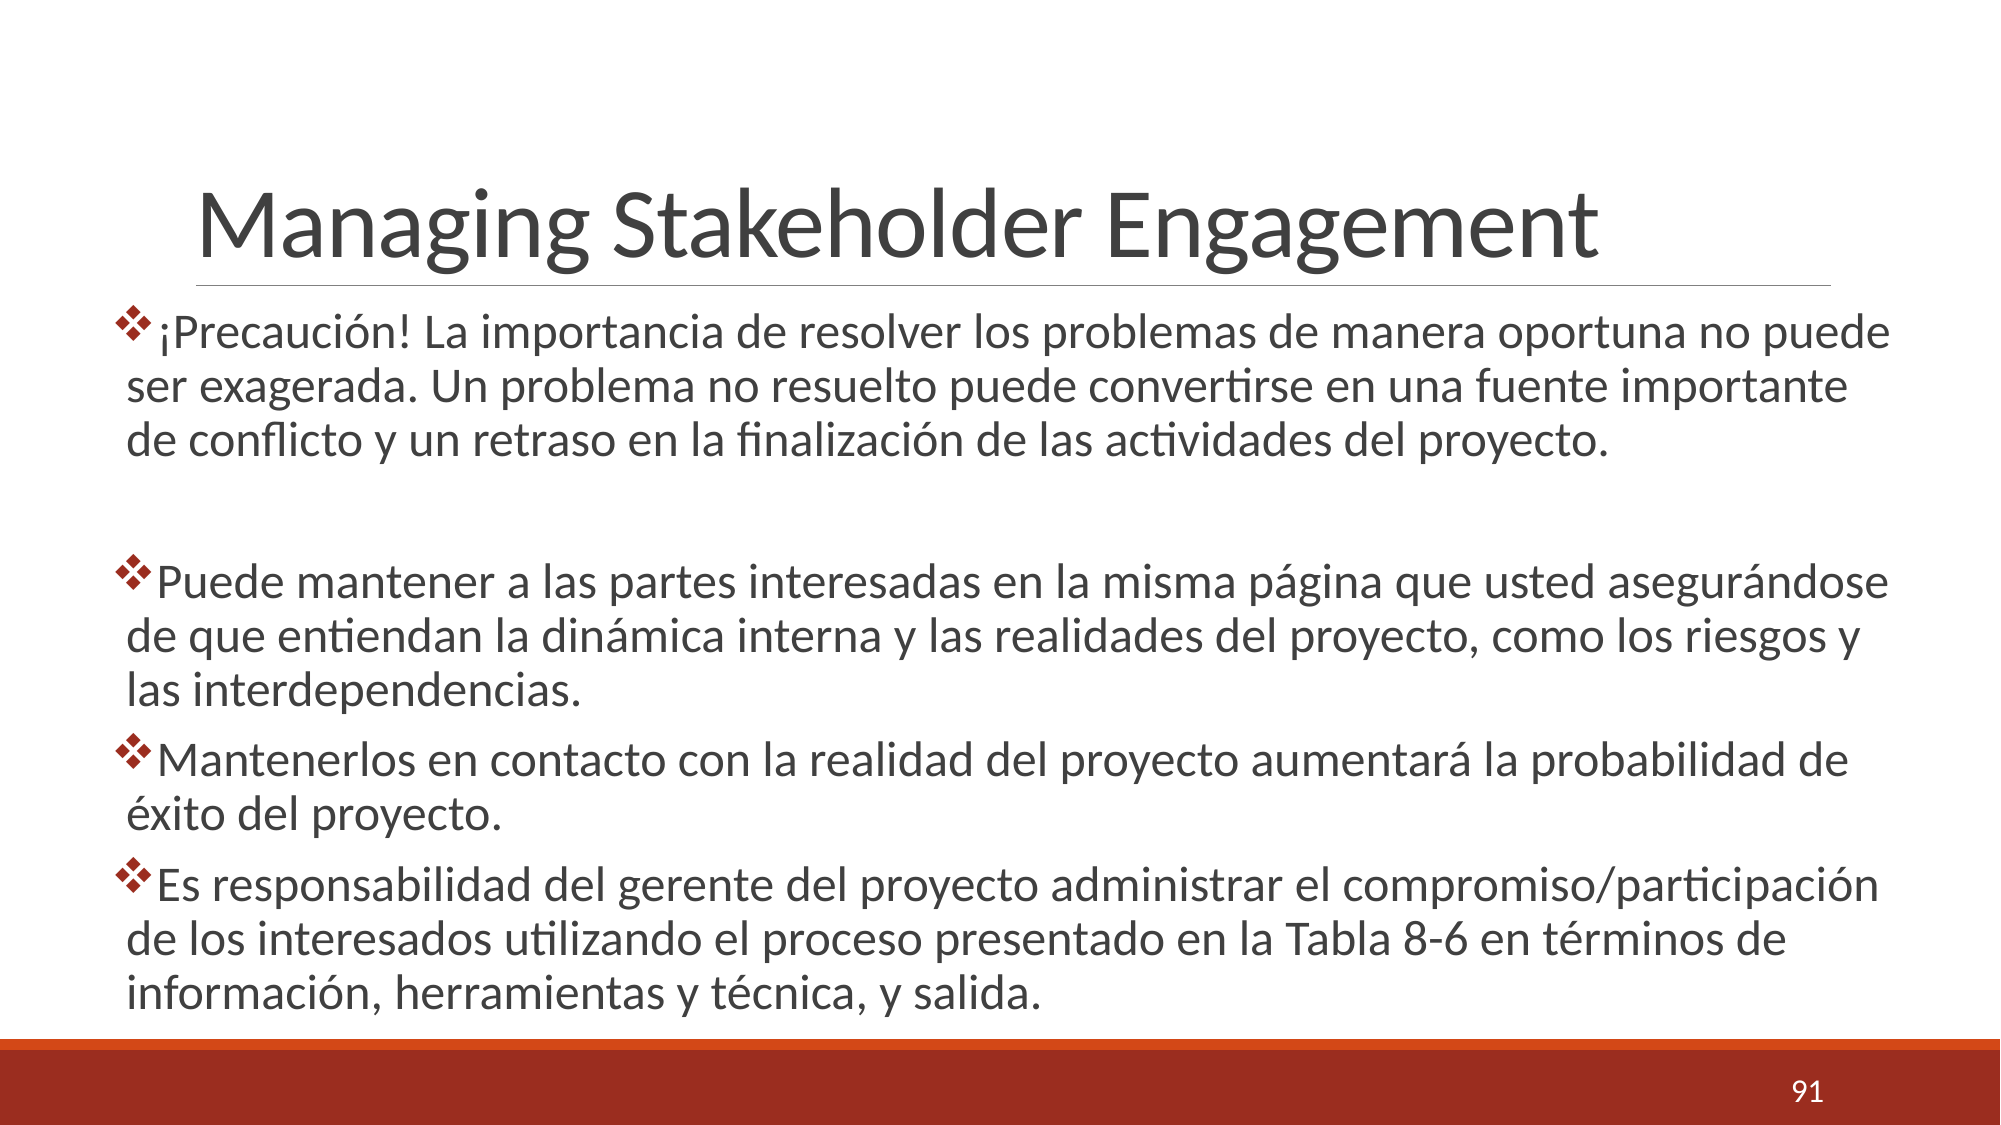

# Managing Stakeholder Engagement
¡Precaución! La importancia de resolver los problemas de manera oportuna no puede ser exagerada. Un problema no resuelto puede convertirse en una fuente importante de conflicto y un retraso en la finalización de las actividades del proyecto.

Puede mantener a las partes interesadas en la misma página que usted asegurándose de que entiendan la dinámica interna y las realidades del proyecto, como los riesgos y las interdependencias.
Mantenerlos en contacto con la realidad del proyecto aumentará la probabilidad de éxito del proyecto.
Es responsabilidad del gerente del proyecto administrar el compromiso/participación de los interesados ​​utilizando el proceso presentado en la Tabla 8-6 en términos de información, herramientas y técnica, y salida.
91